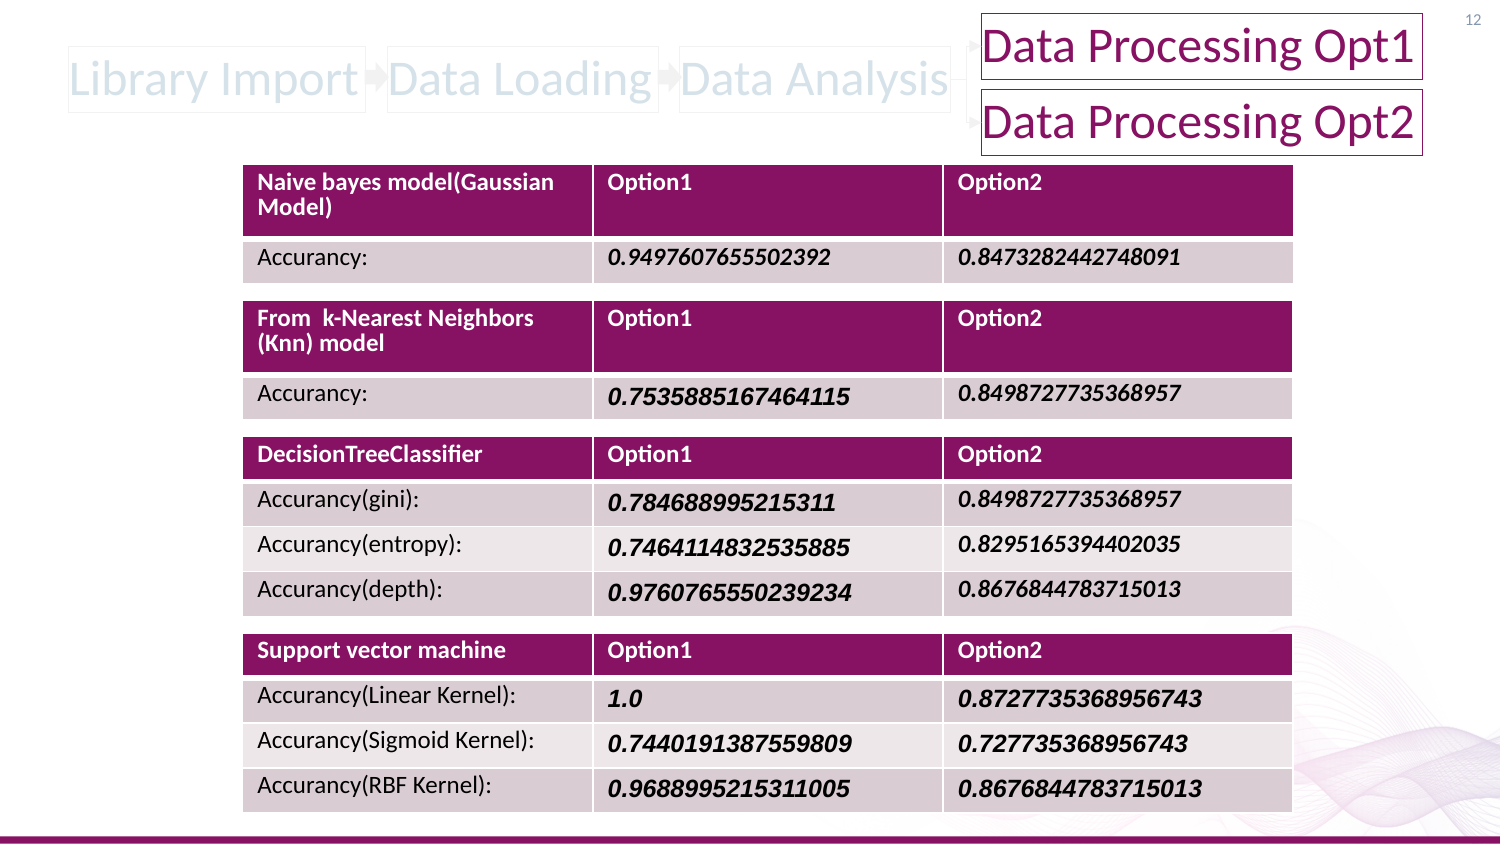

Data Processing Opt1
Library Import
Data Loading
Data Analysis

Data Processing Opt2
| Naive bayes model(Gaussian Model) | Option1 | Option2 |
| --- | --- | --- |
| Accurancy: | 0.9497607655502392 | 0.8473282442748091 |
| From k-Nearest Neighbors (Knn) model | Option1 | Option2 |
| --- | --- | --- |
| Accurancy: | 0.7535885167464115 | 0.8498727735368957 |
| DecisionTreeClassifier | Option1 | Option2 |
| --- | --- | --- |
| Accurancy(gini): | 0.784688995215311 | 0.8498727735368957 |
| Accurancy(entropy): | 0.7464114832535885 | 0.8295165394402035 |
| Accurancy(depth): | 0.9760765550239234 | 0.8676844783715013 |
| Support vector machine | Option1 | Option2 |
| --- | --- | --- |
| Accurancy(Linear Kernel): | 1.0 | 0.8727735368956743 |
| Accurancy(Sigmoid Kernel): | 0.7440191387559809 | 0.727735368956743 |
| Accurancy(RBF Kernel): | 0.9688995215311005 | 0.8676844783715013 |